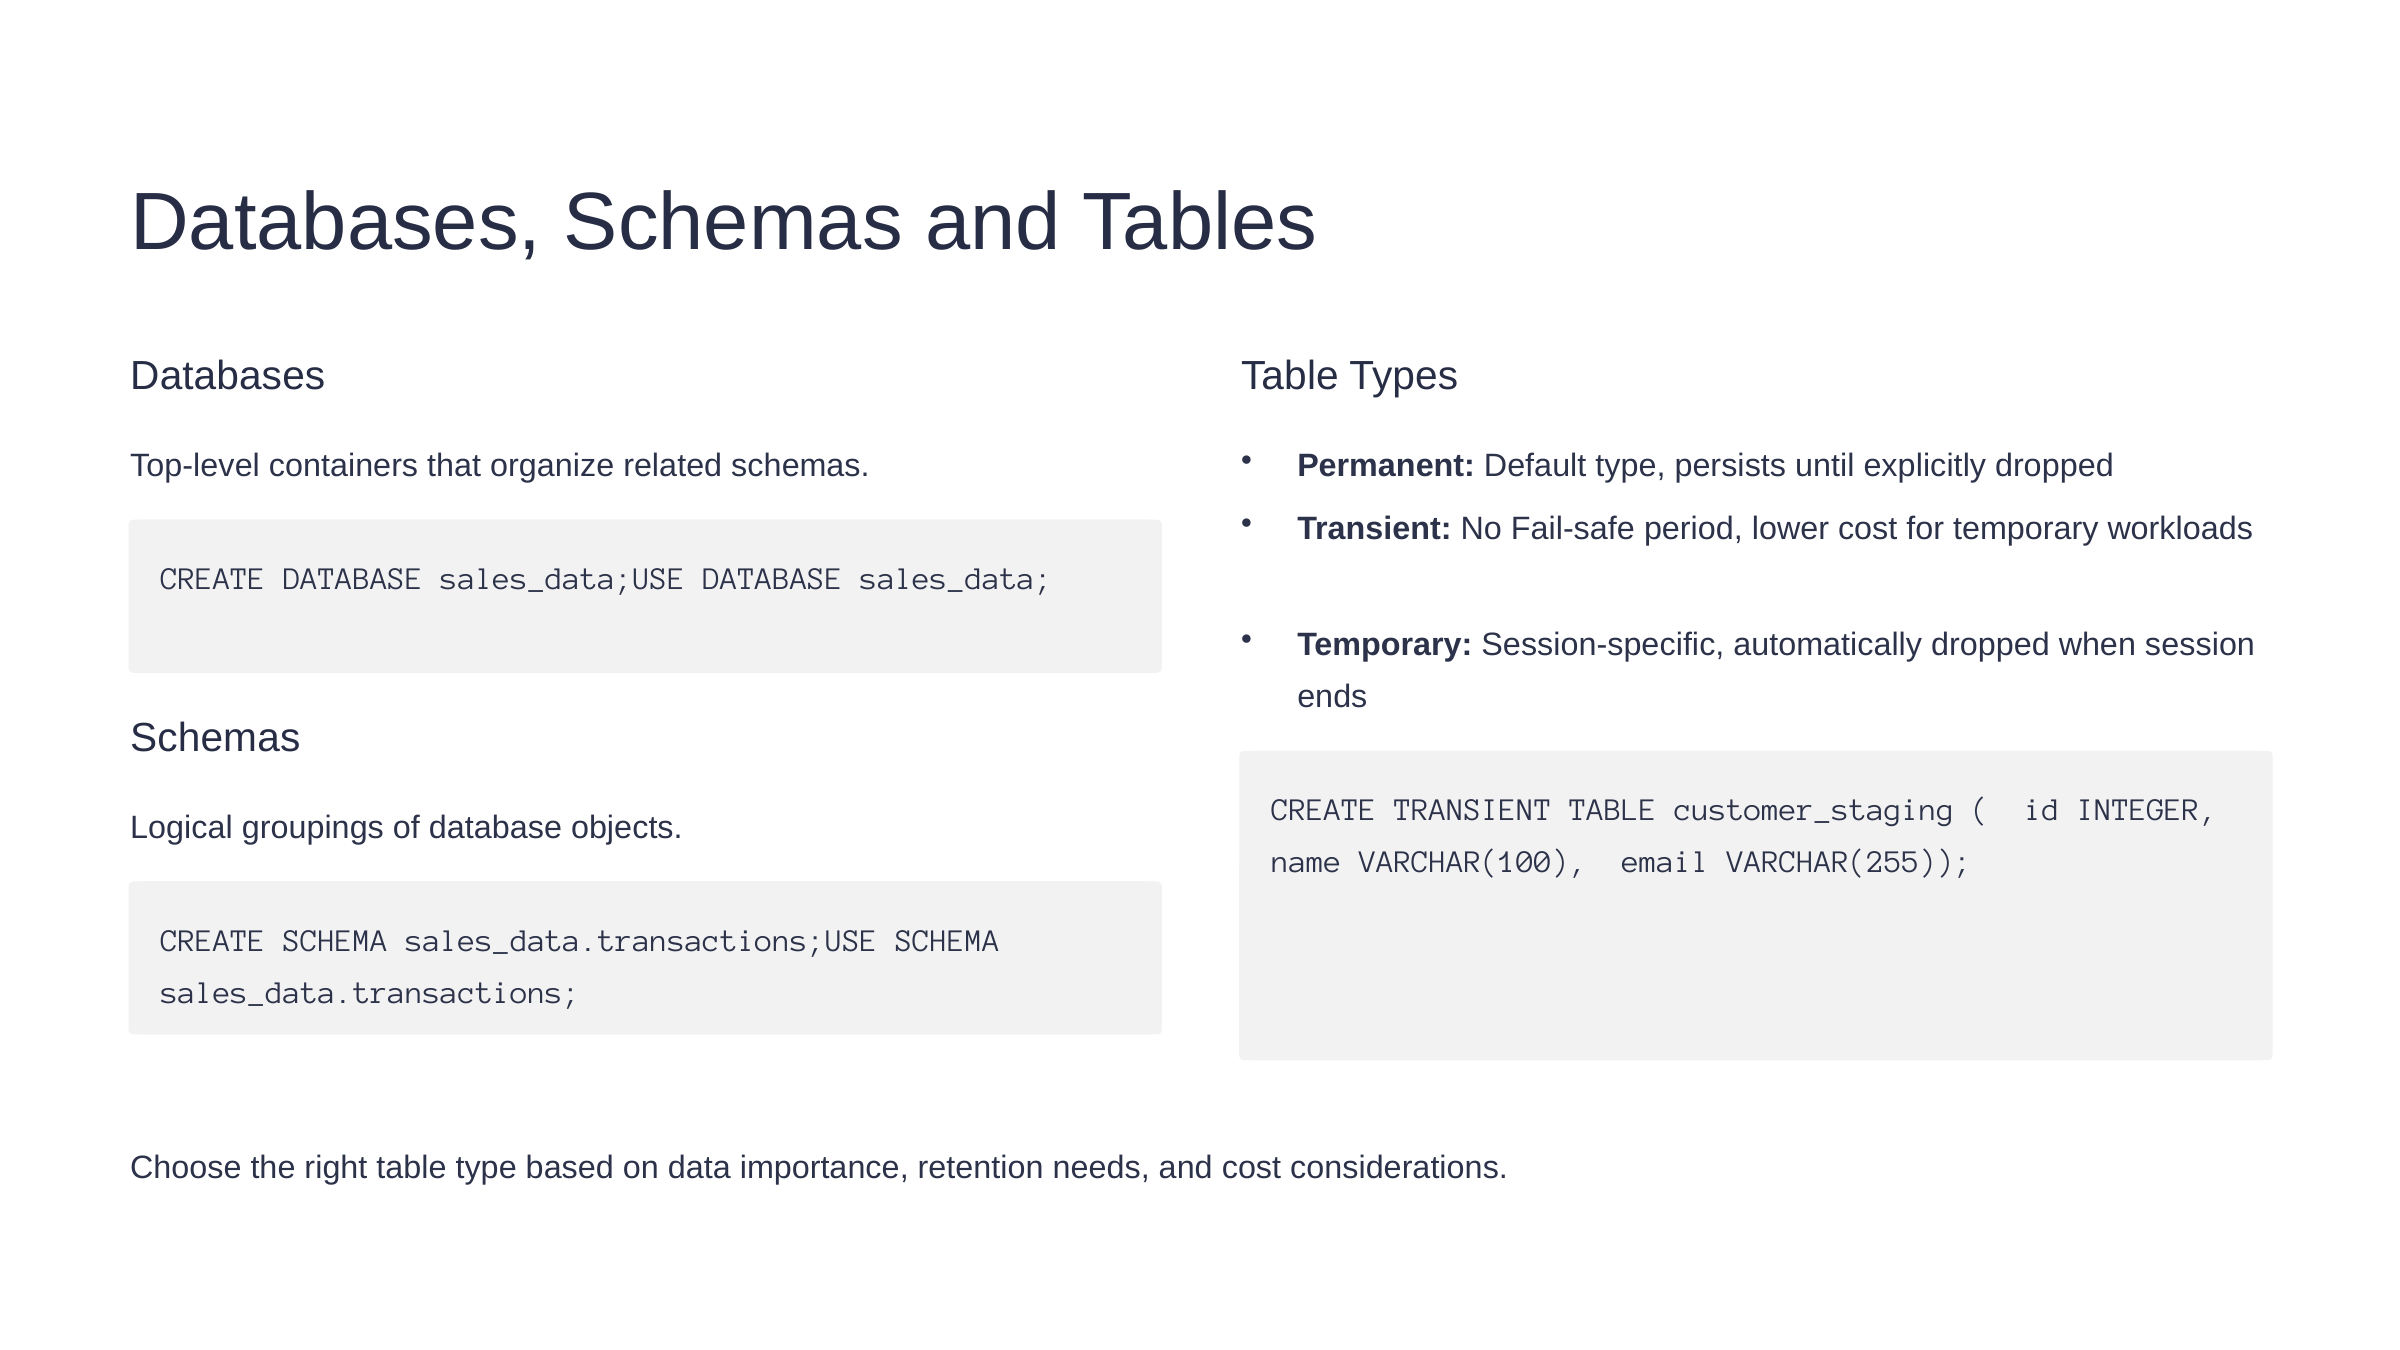

Databases, Schemas and Tables
Databases
Table Types
Top-level containers that organize related schemas.
Permanent: Default type, persists until explicitly dropped
Transient: No Fail-safe period, lower cost for temporary workloads

CREATE DATABASE sales_data;USE DATABASE sales_data;
Temporary: Session-specific, automatically dropped when session ends
Schemas

CREATE TRANSIENT TABLE customer_staging (  id INTEGER,  name VARCHAR(100),  email VARCHAR(255));
Logical groupings of database objects.

CREATE SCHEMA sales_data.transactions;USE SCHEMA sales_data.transactions;
Choose the right table type based on data importance, retention needs, and cost considerations.